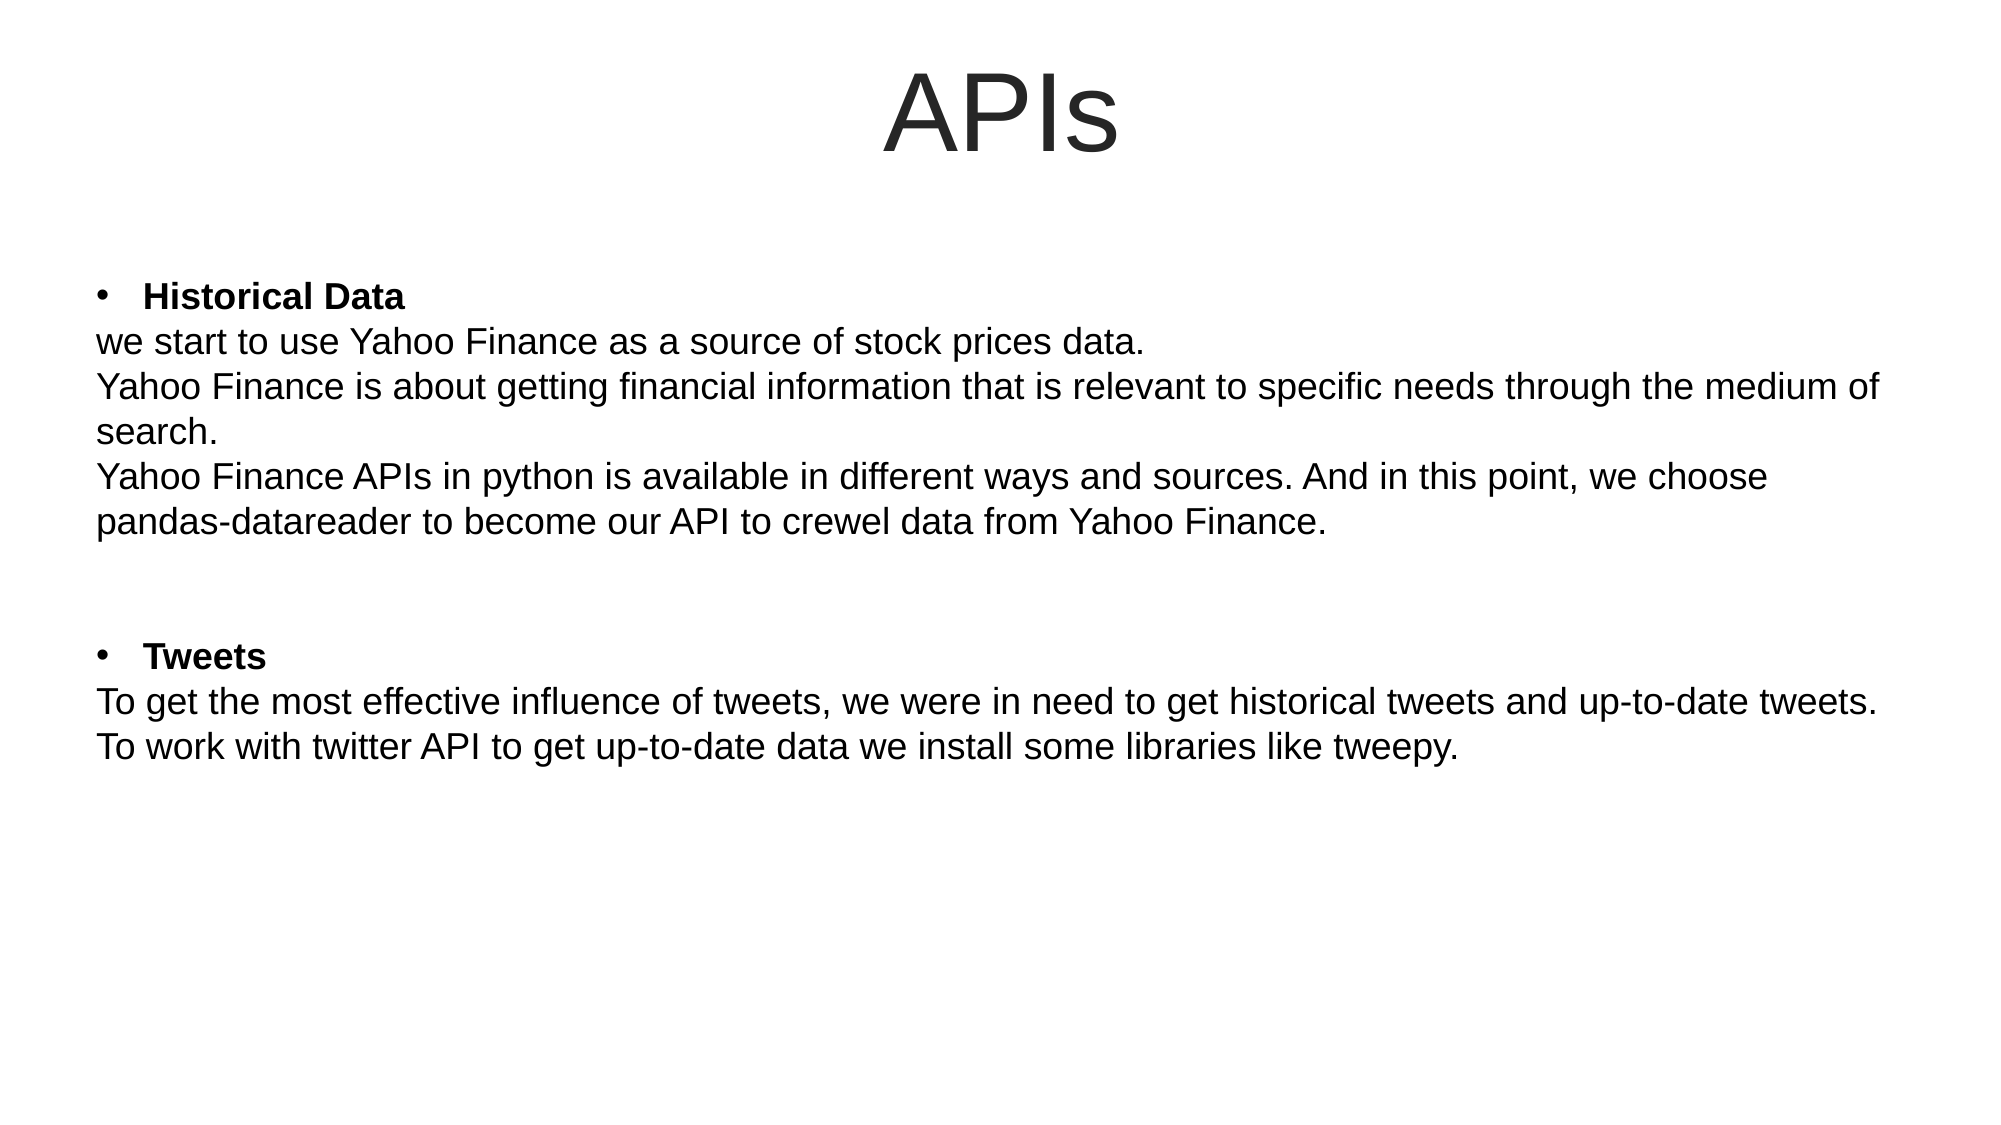

APIs
Historical Data
we start to use Yahoo Finance as a source of stock prices data.
Yahoo Finance is about getting financial information that is relevant to specific needs through the medium of search.
Yahoo Finance APIs in python is available in different ways and sources. And in this point, we choose pandas-datareader to become our API to crewel data from Yahoo Finance.

Tweets
To get the most effective influence of tweets, we were in need to get historical tweets and up-to-date tweets.
To work with twitter API to get up-to-date data we install some libraries like tweepy.